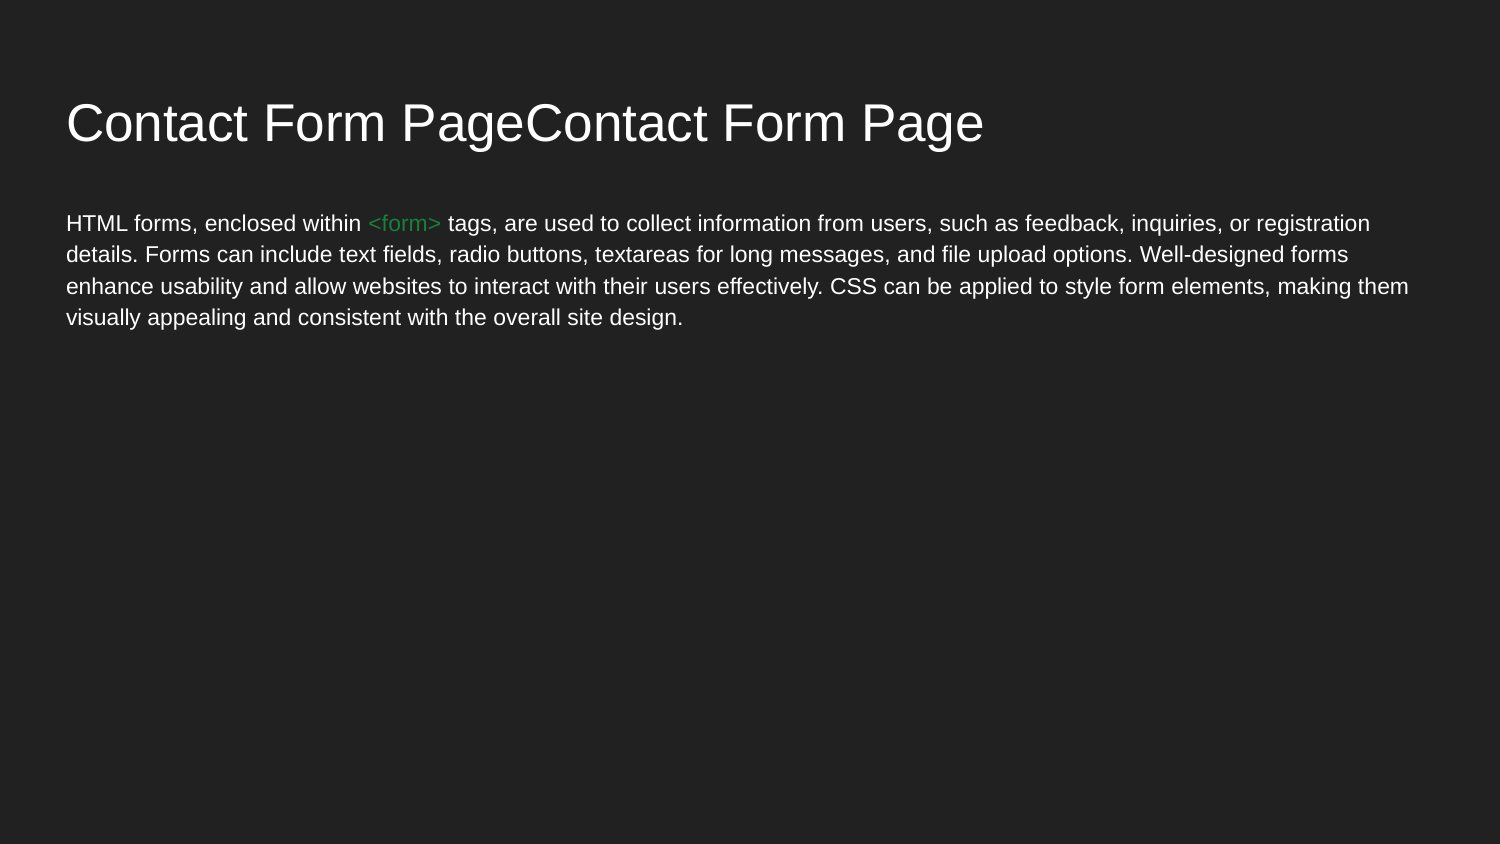

# Contact Form PageContact Form Page
HTML forms, enclosed within <form> tags, are used to collect information from users, such as feedback, inquiries, or registration details. Forms can include text fields, radio buttons, textareas for long messages, and file upload options. Well-designed forms enhance usability and allow websites to interact with their users effectively. CSS can be applied to style form elements, making them visually appealing and consistent with the overall site design.